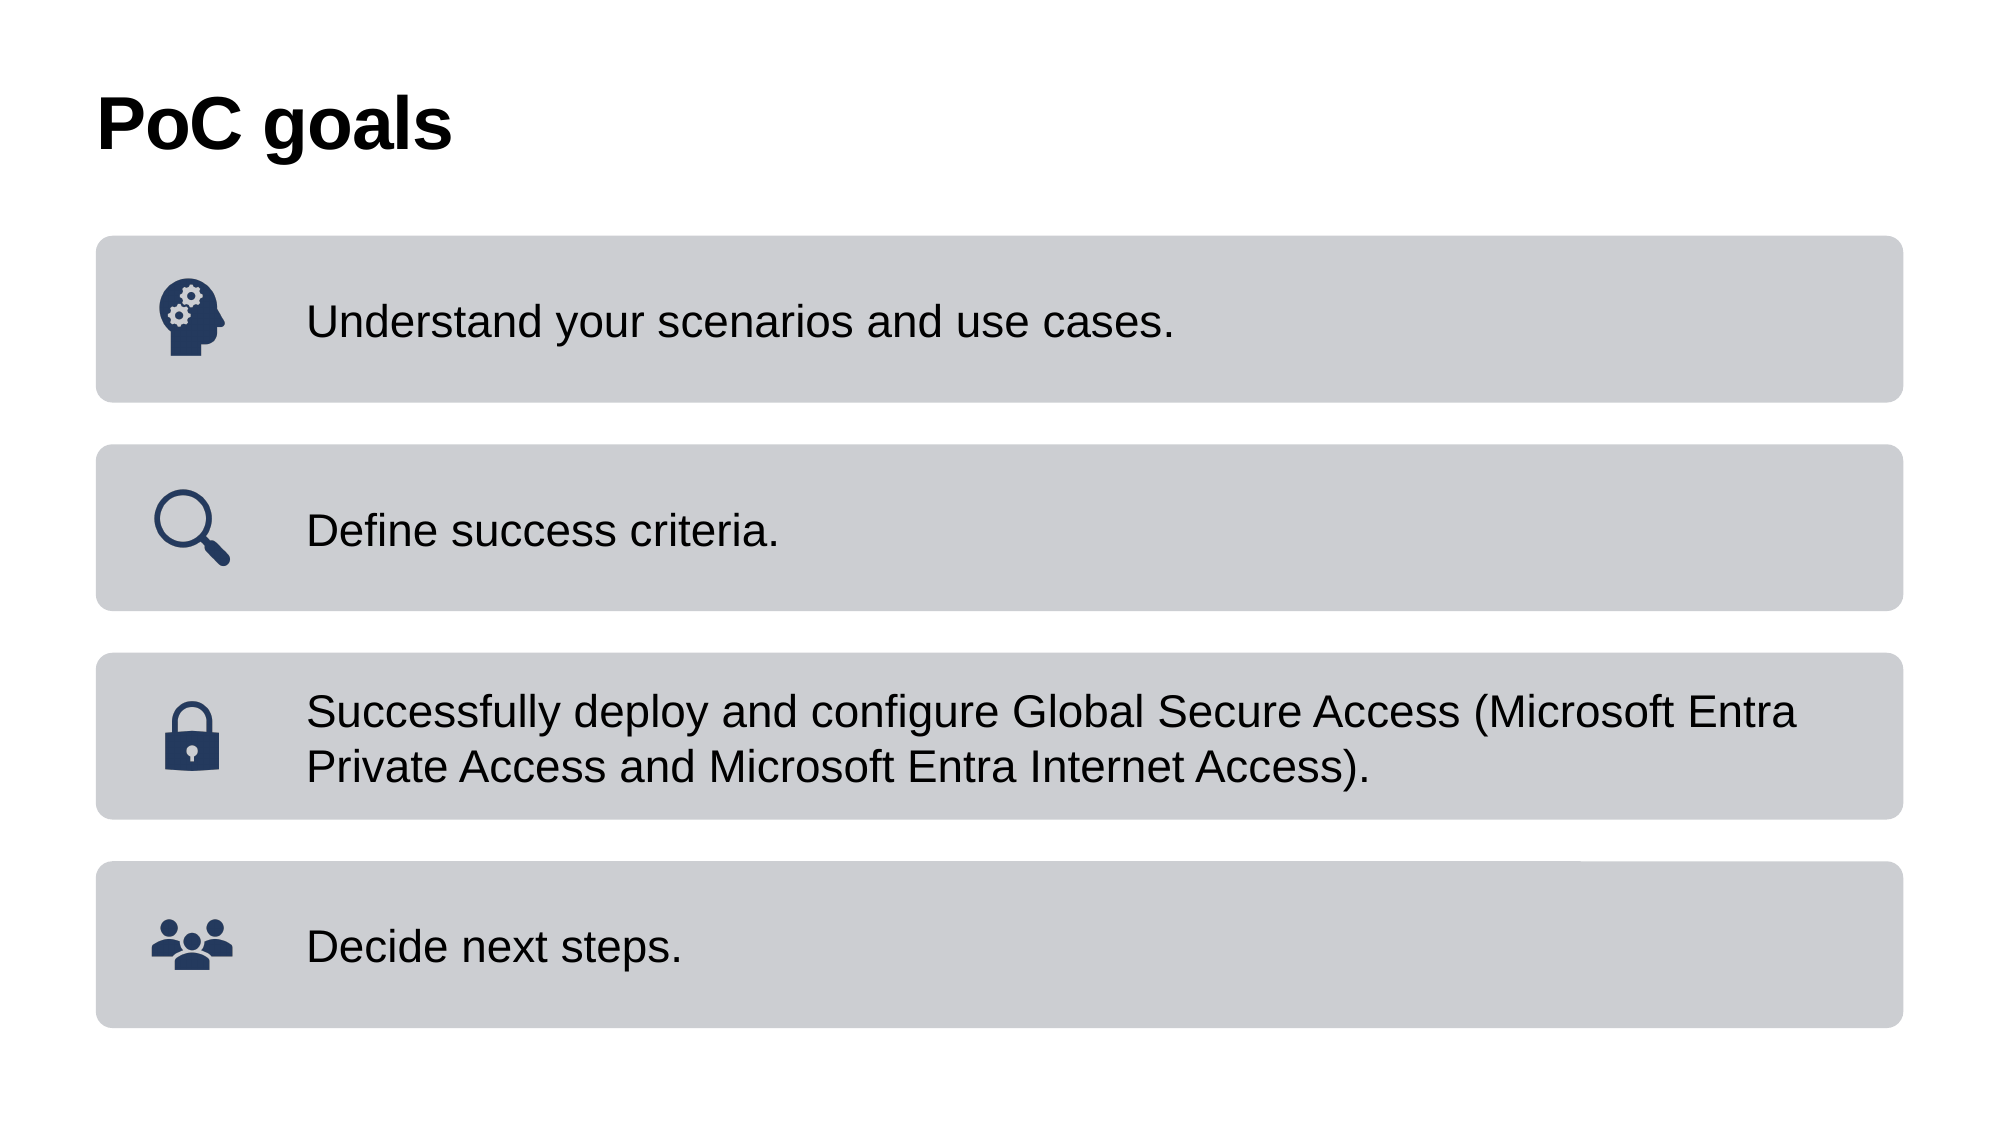

# PoC goals
Understand your scenarios and use cases.
Define success criteria.
Successfully deploy and configure Global Secure Access (Microsoft Entra Private Access and Microsoft Entra Internet Access).
Decide next steps.